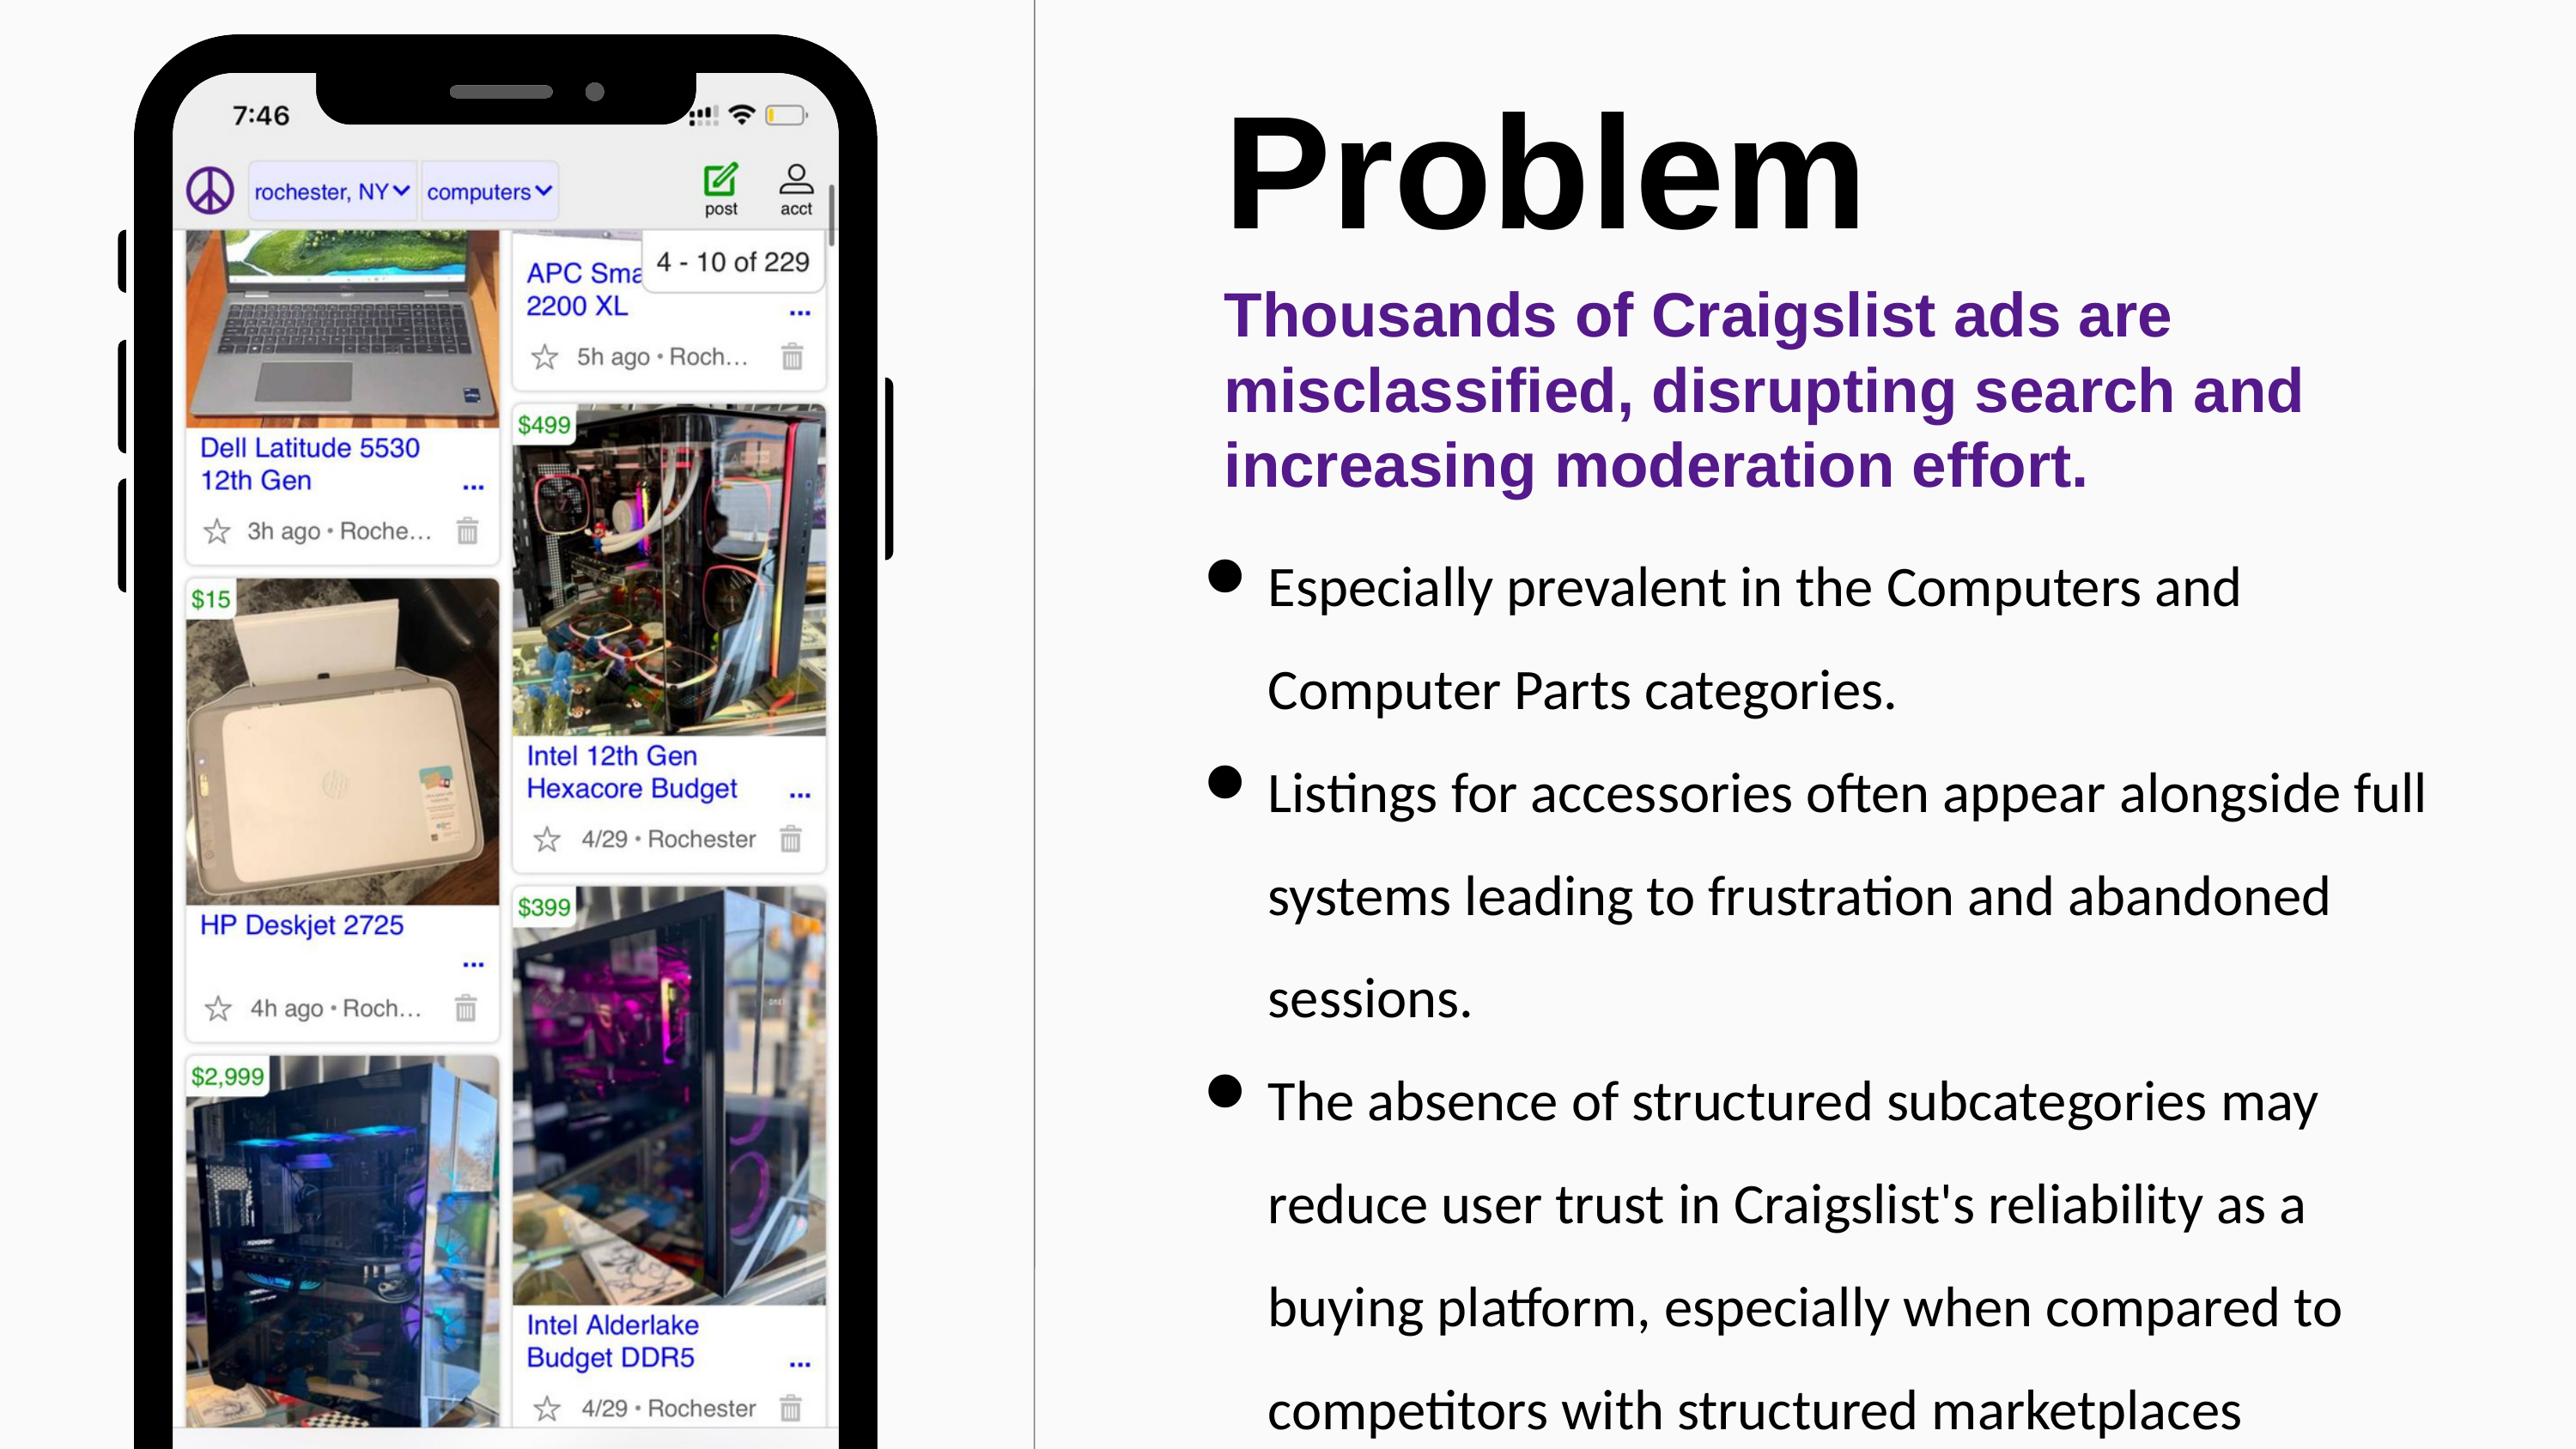

Problem
Thousands of Craigslist ads are misclassified, disrupting search and increasing moderation effort.
Especially prevalent in the Computers and Computer Parts categories.
Listings for accessories often appear alongside full systems leading to frustration and abandoned sessions.
The absence of structured subcategories may reduce user trust in Craigslist's reliability as a buying platform, especially when compared to competitors with structured marketplaces